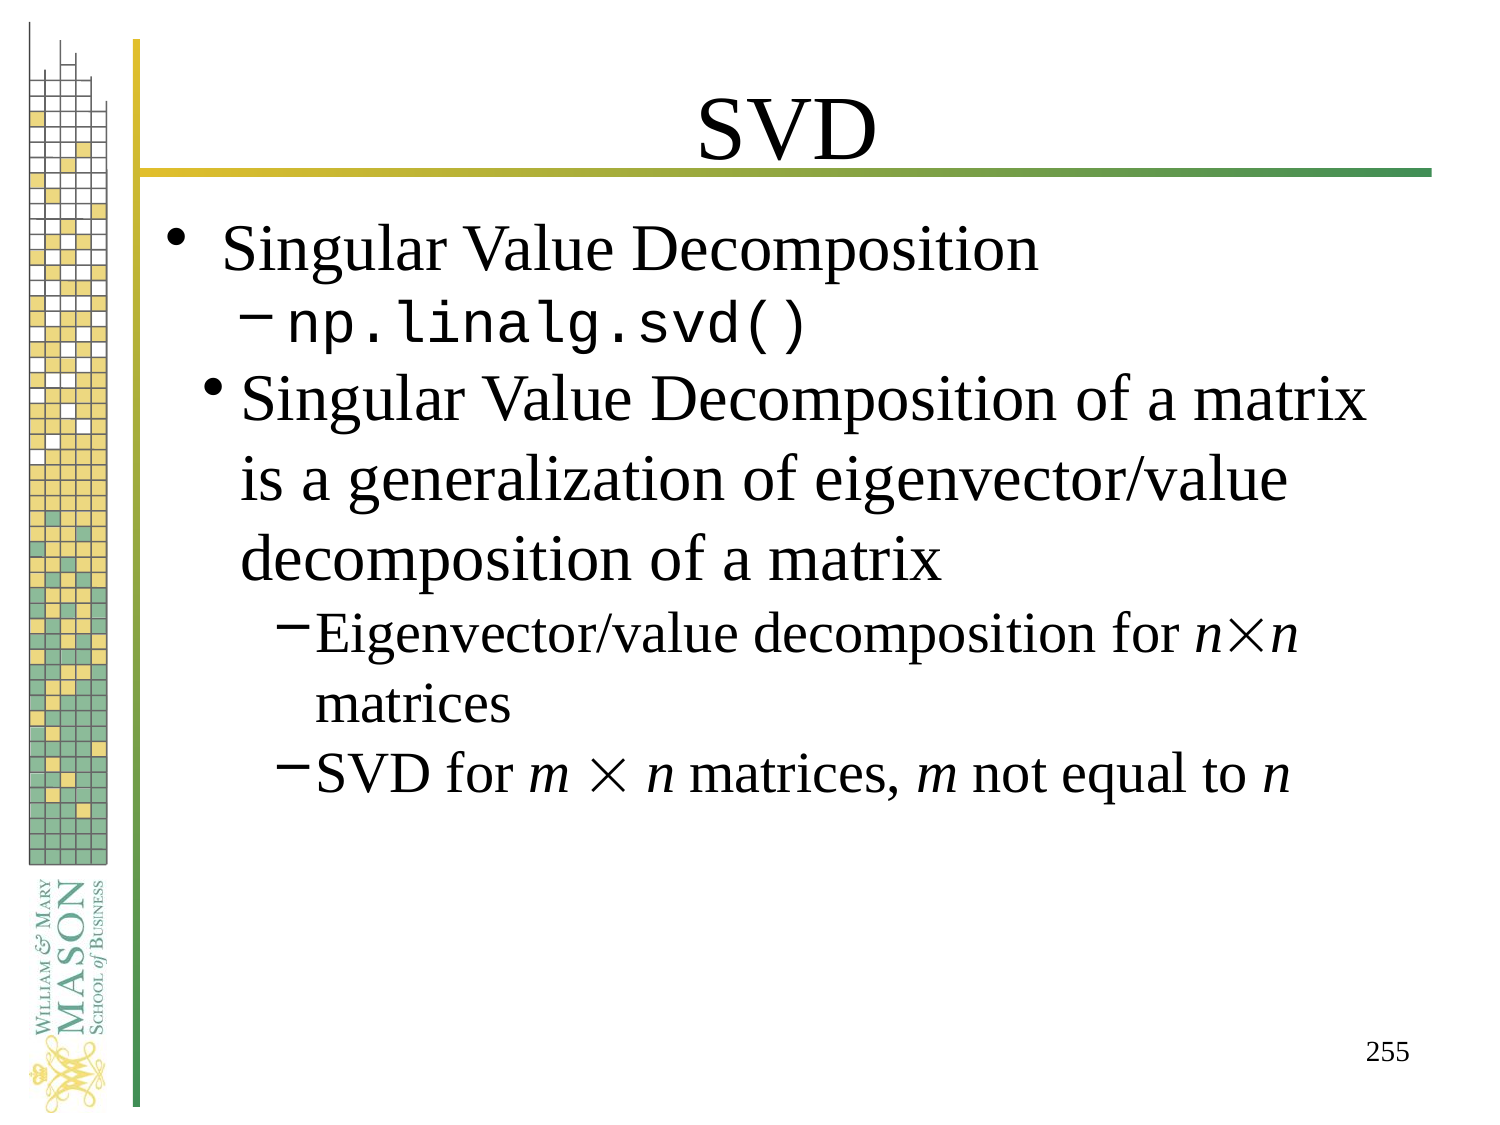

# SVD
Singular Value Decomposition
np.linalg.svd()
Singular Value Decomposition of a matrix is a generalization of eigenvector/value decomposition of a matrix
Eigenvector/value decomposition for n×n matrices
SVD for m × n matrices, m not equal to n
255